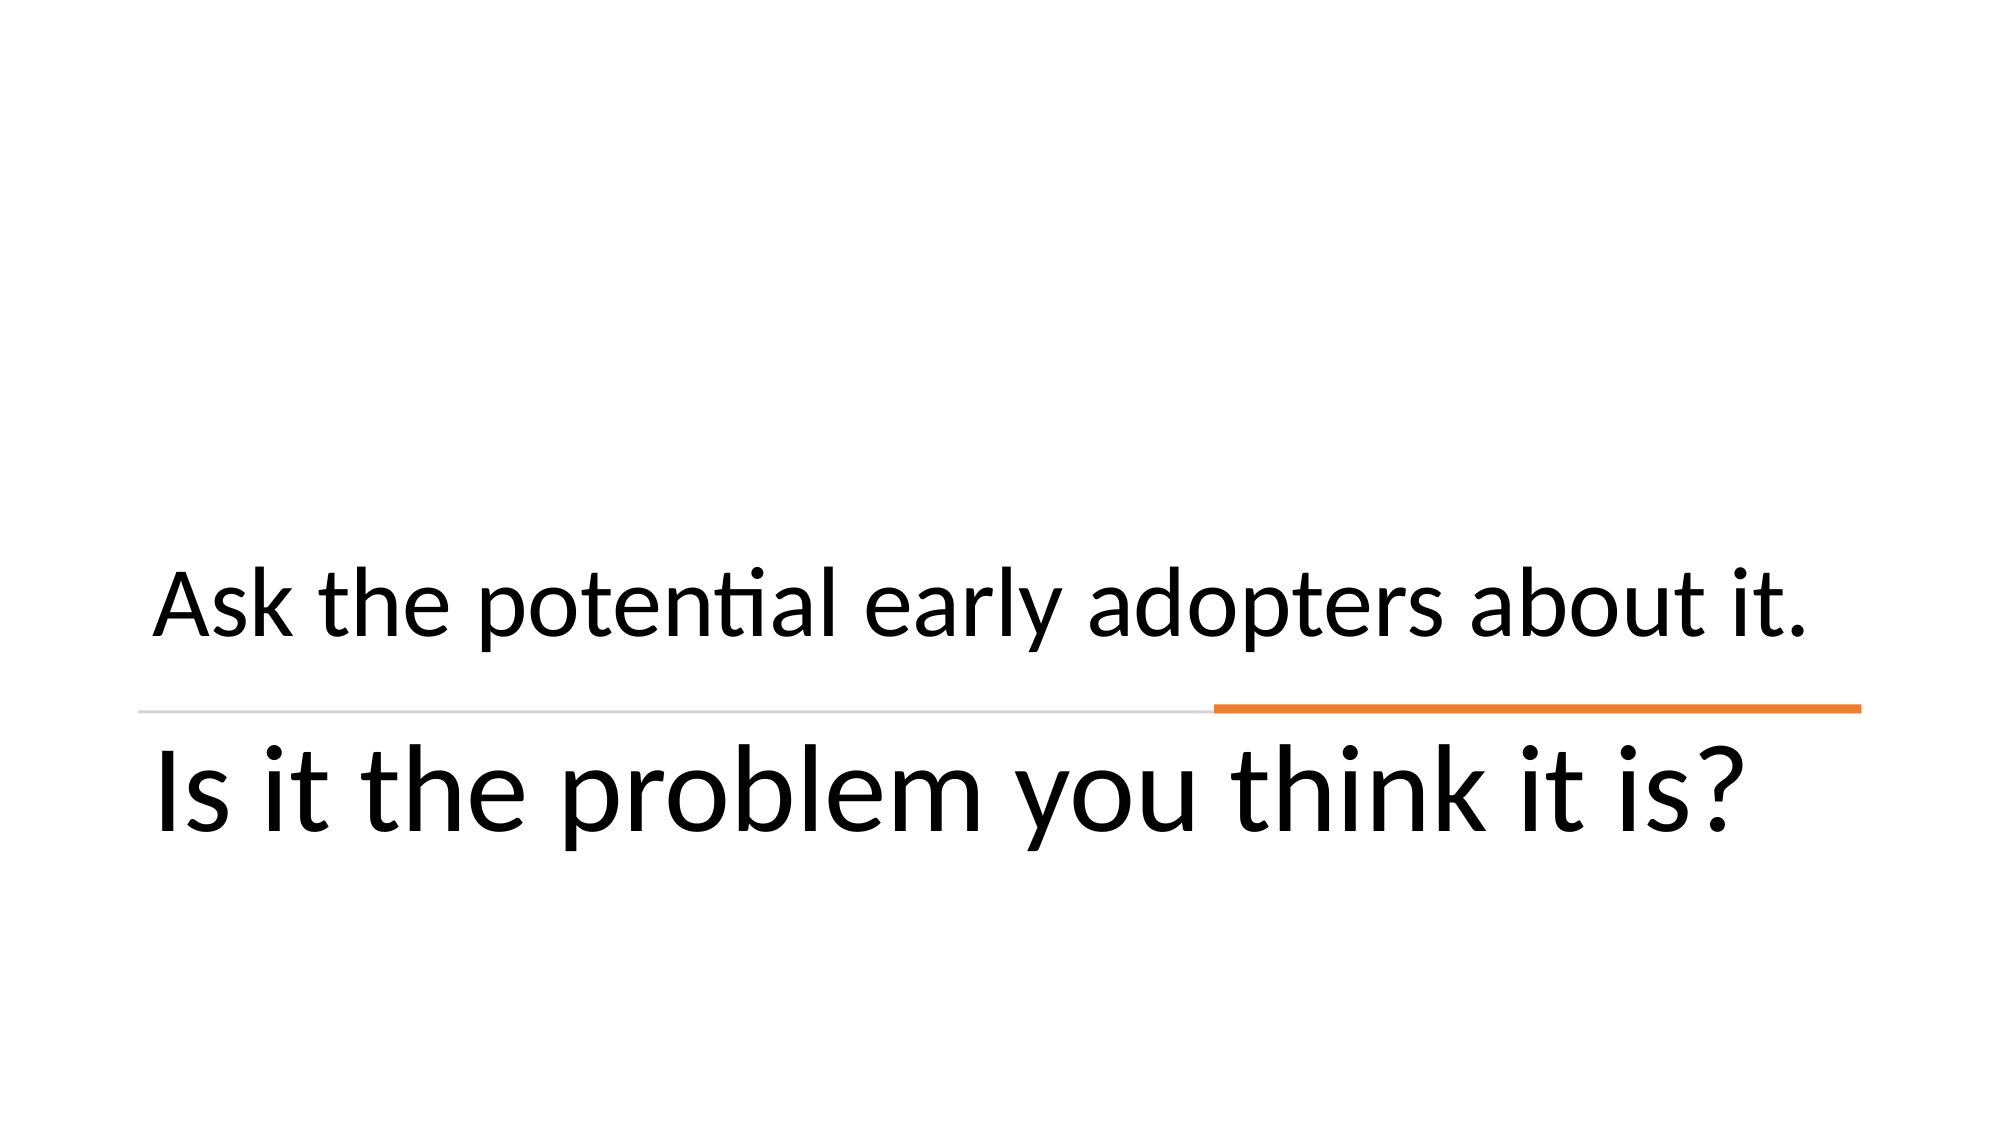

# Ask the potential early adopters about it.

Is it the problem you think it is?